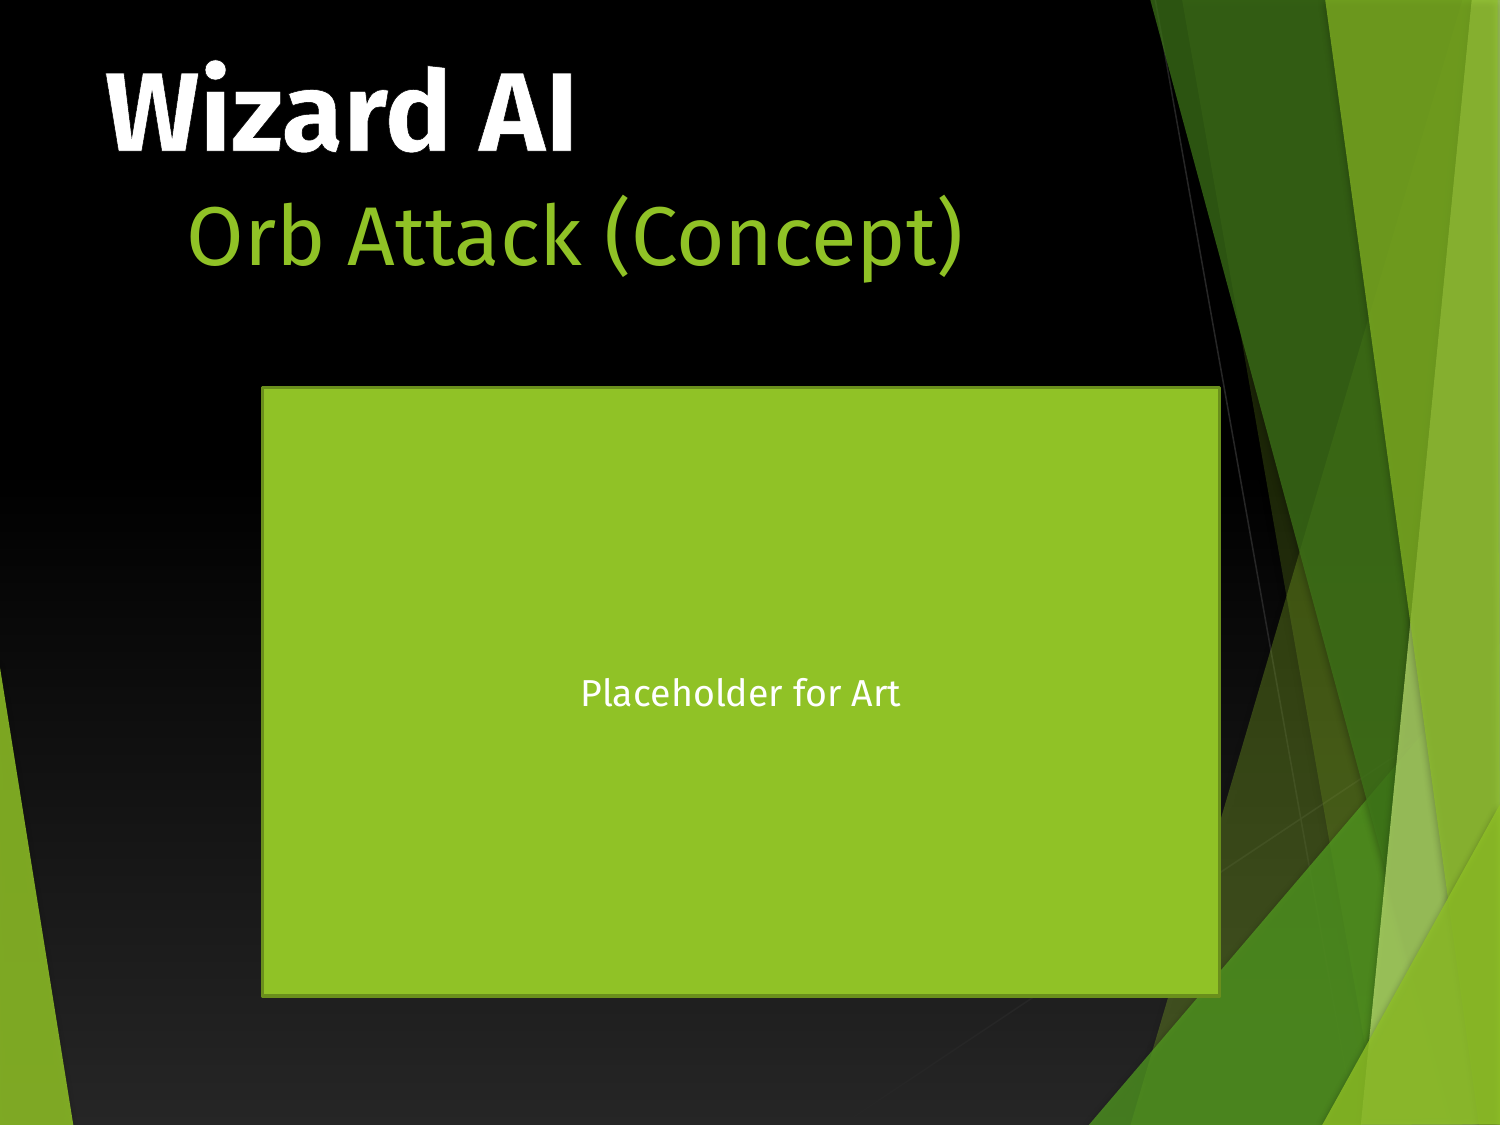

Wizard AI
Orb Attack (Concept)
Placeholder for Art